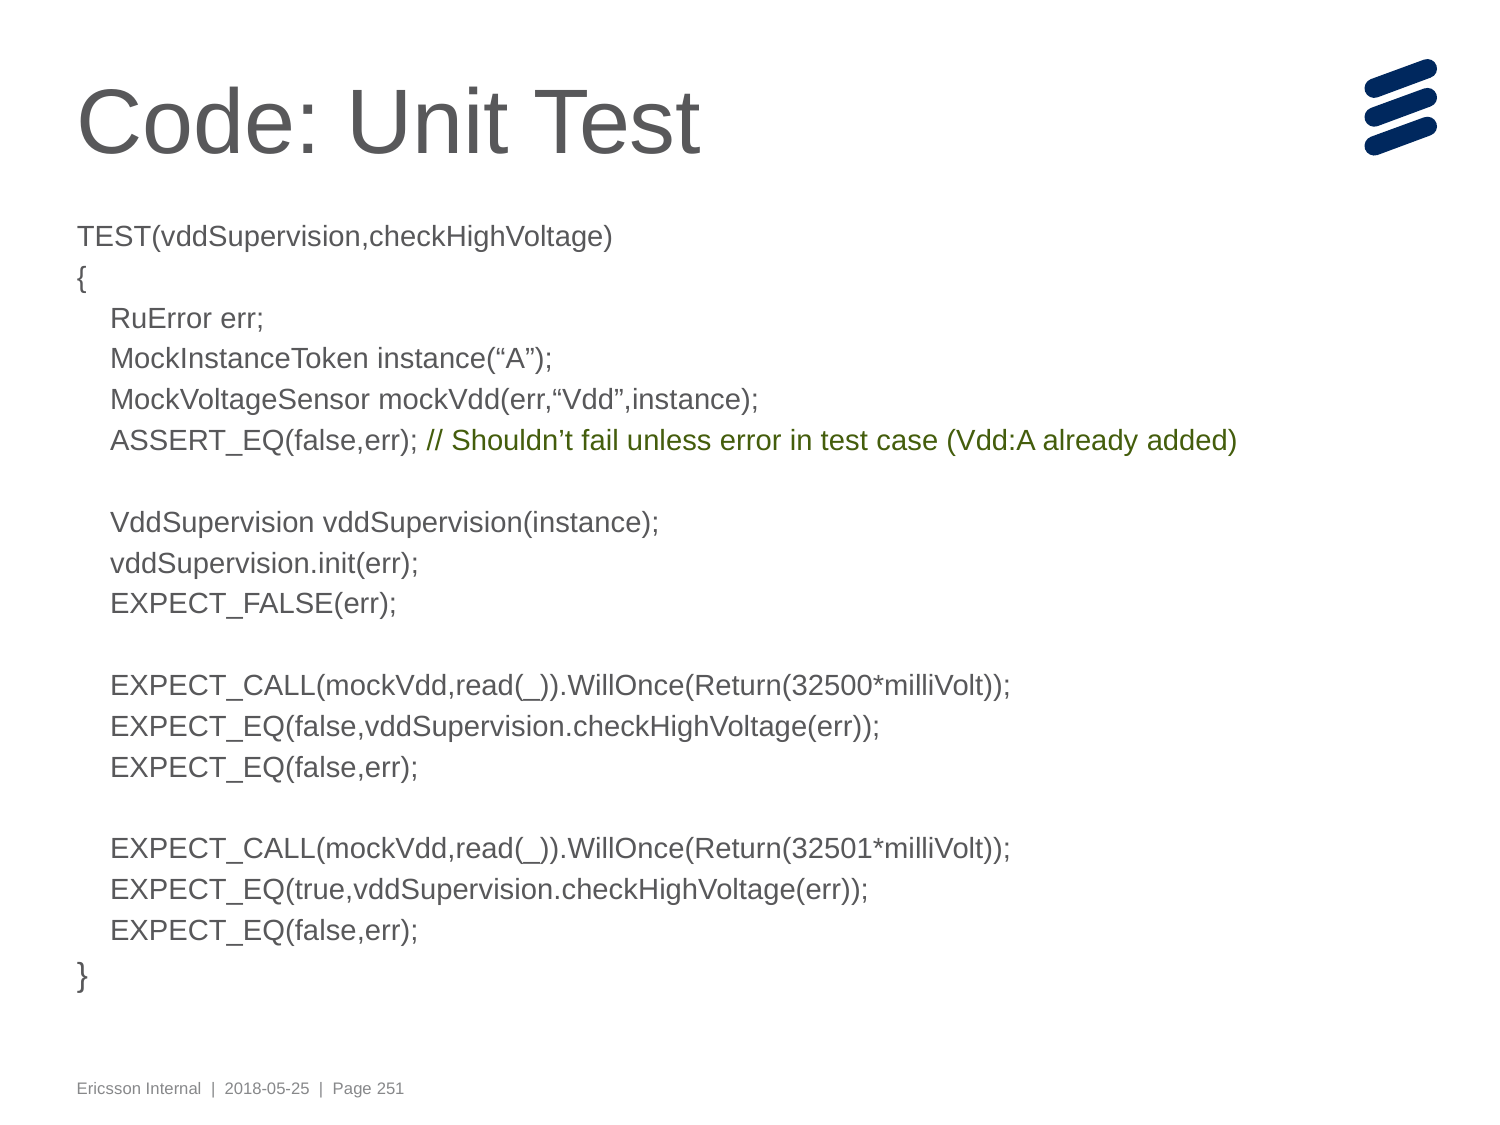

# Code: Unit Test
TEST(vddSupervision,checkHighVoltage)
{
    RuError err;
    MockInstanceToken instance(“A”);
    MockVoltageSensor mockVdd(err,“Vdd”,instance);
    ASSERT_EQ(false,err); // Shouldn’t fail unless error in test case (Vdd:A already added)

    VddSupervision vddSupervision(instance);
    vddSupervision.init(err);
    EXPECT_FALSE(err);

    EXPECT_CALL(mockVdd,read(_)).WillOnce(Return(32500*milliVolt));
    EXPECT_EQ(false,vddSupervision.checkHighVoltage(err));
    EXPECT_EQ(false,err);

    EXPECT_CALL(mockVdd,read(_)).WillOnce(Return(32501*milliVolt));
    EXPECT_EQ(true,vddSupervision.checkHighVoltage(err));
    EXPECT_EQ(false,err);
}